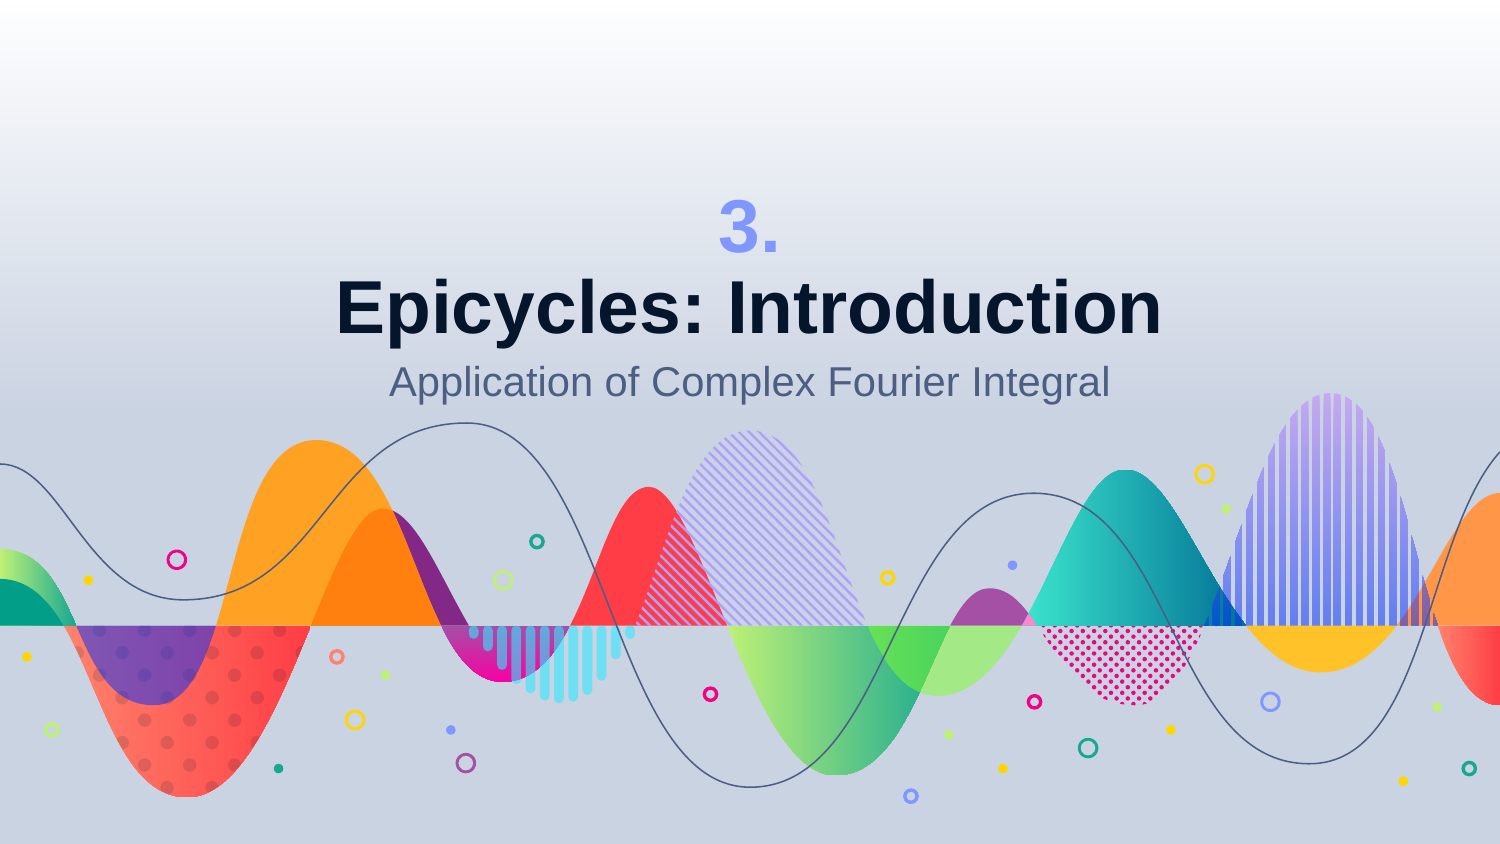

# 3.
Epicycles: Introduction
Application of Complex Fourier Integral